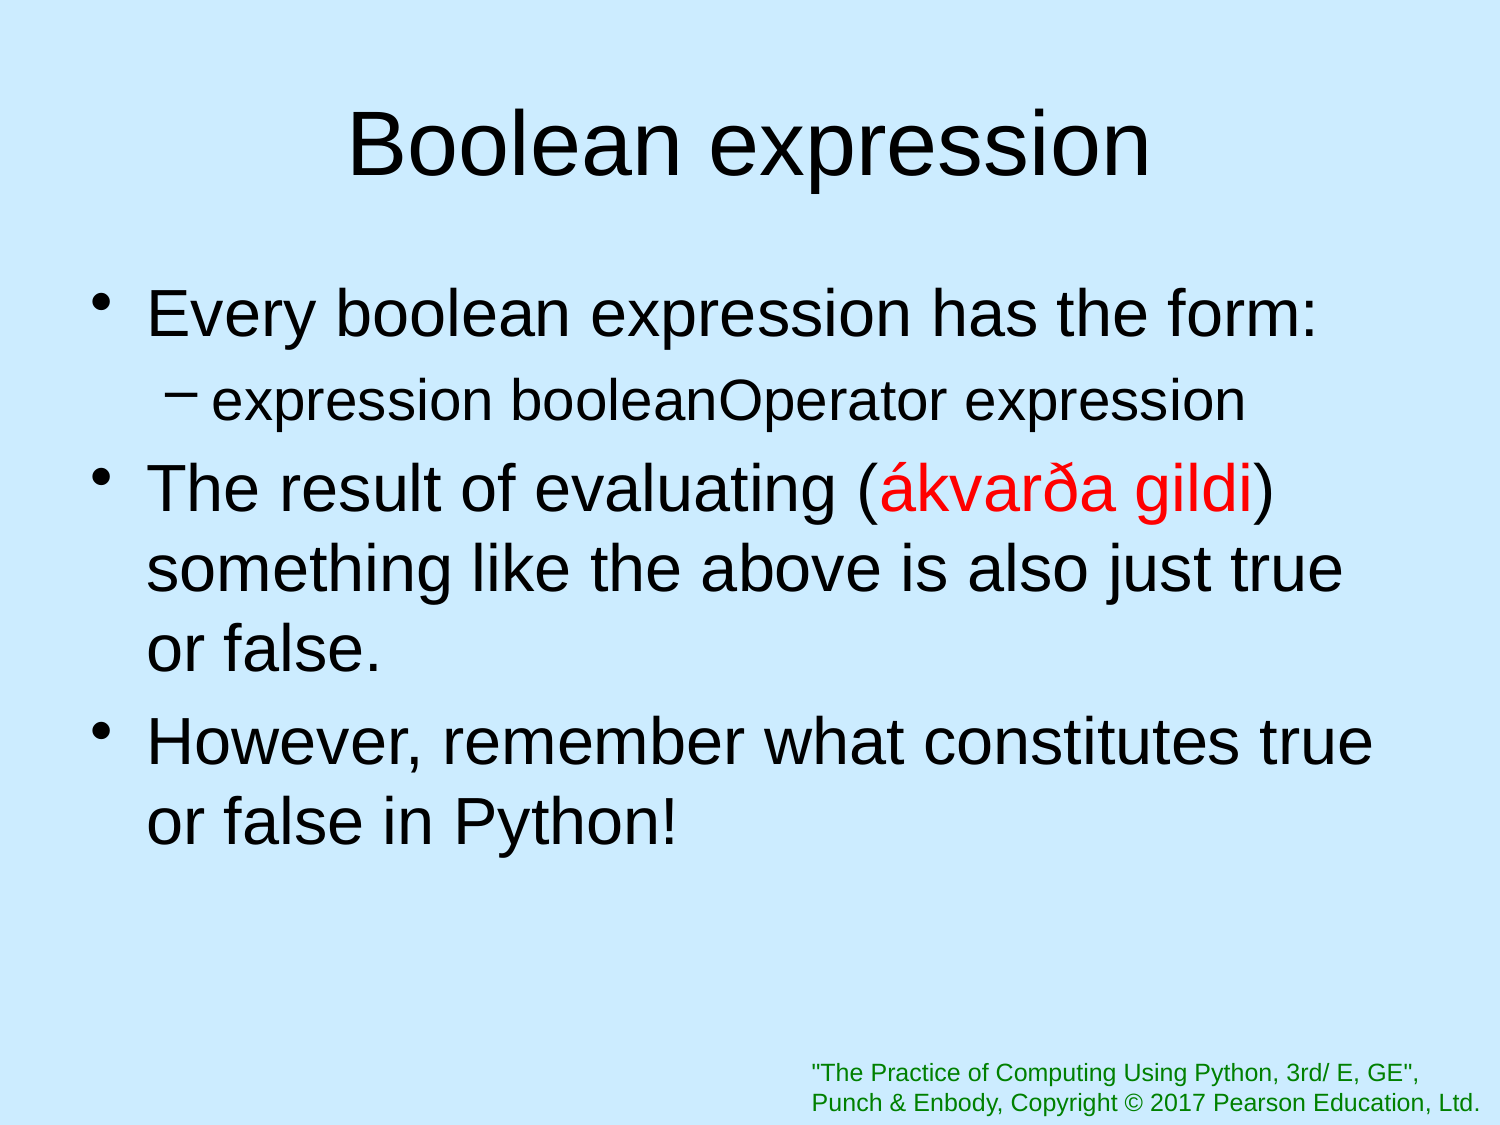

# Boolean expression
Every boolean expression has the form:
expression booleanOperator expression
The result of evaluating (ákvarða gildi) something like the above is also just true or false.
However, remember what constitutes true or false in Python!